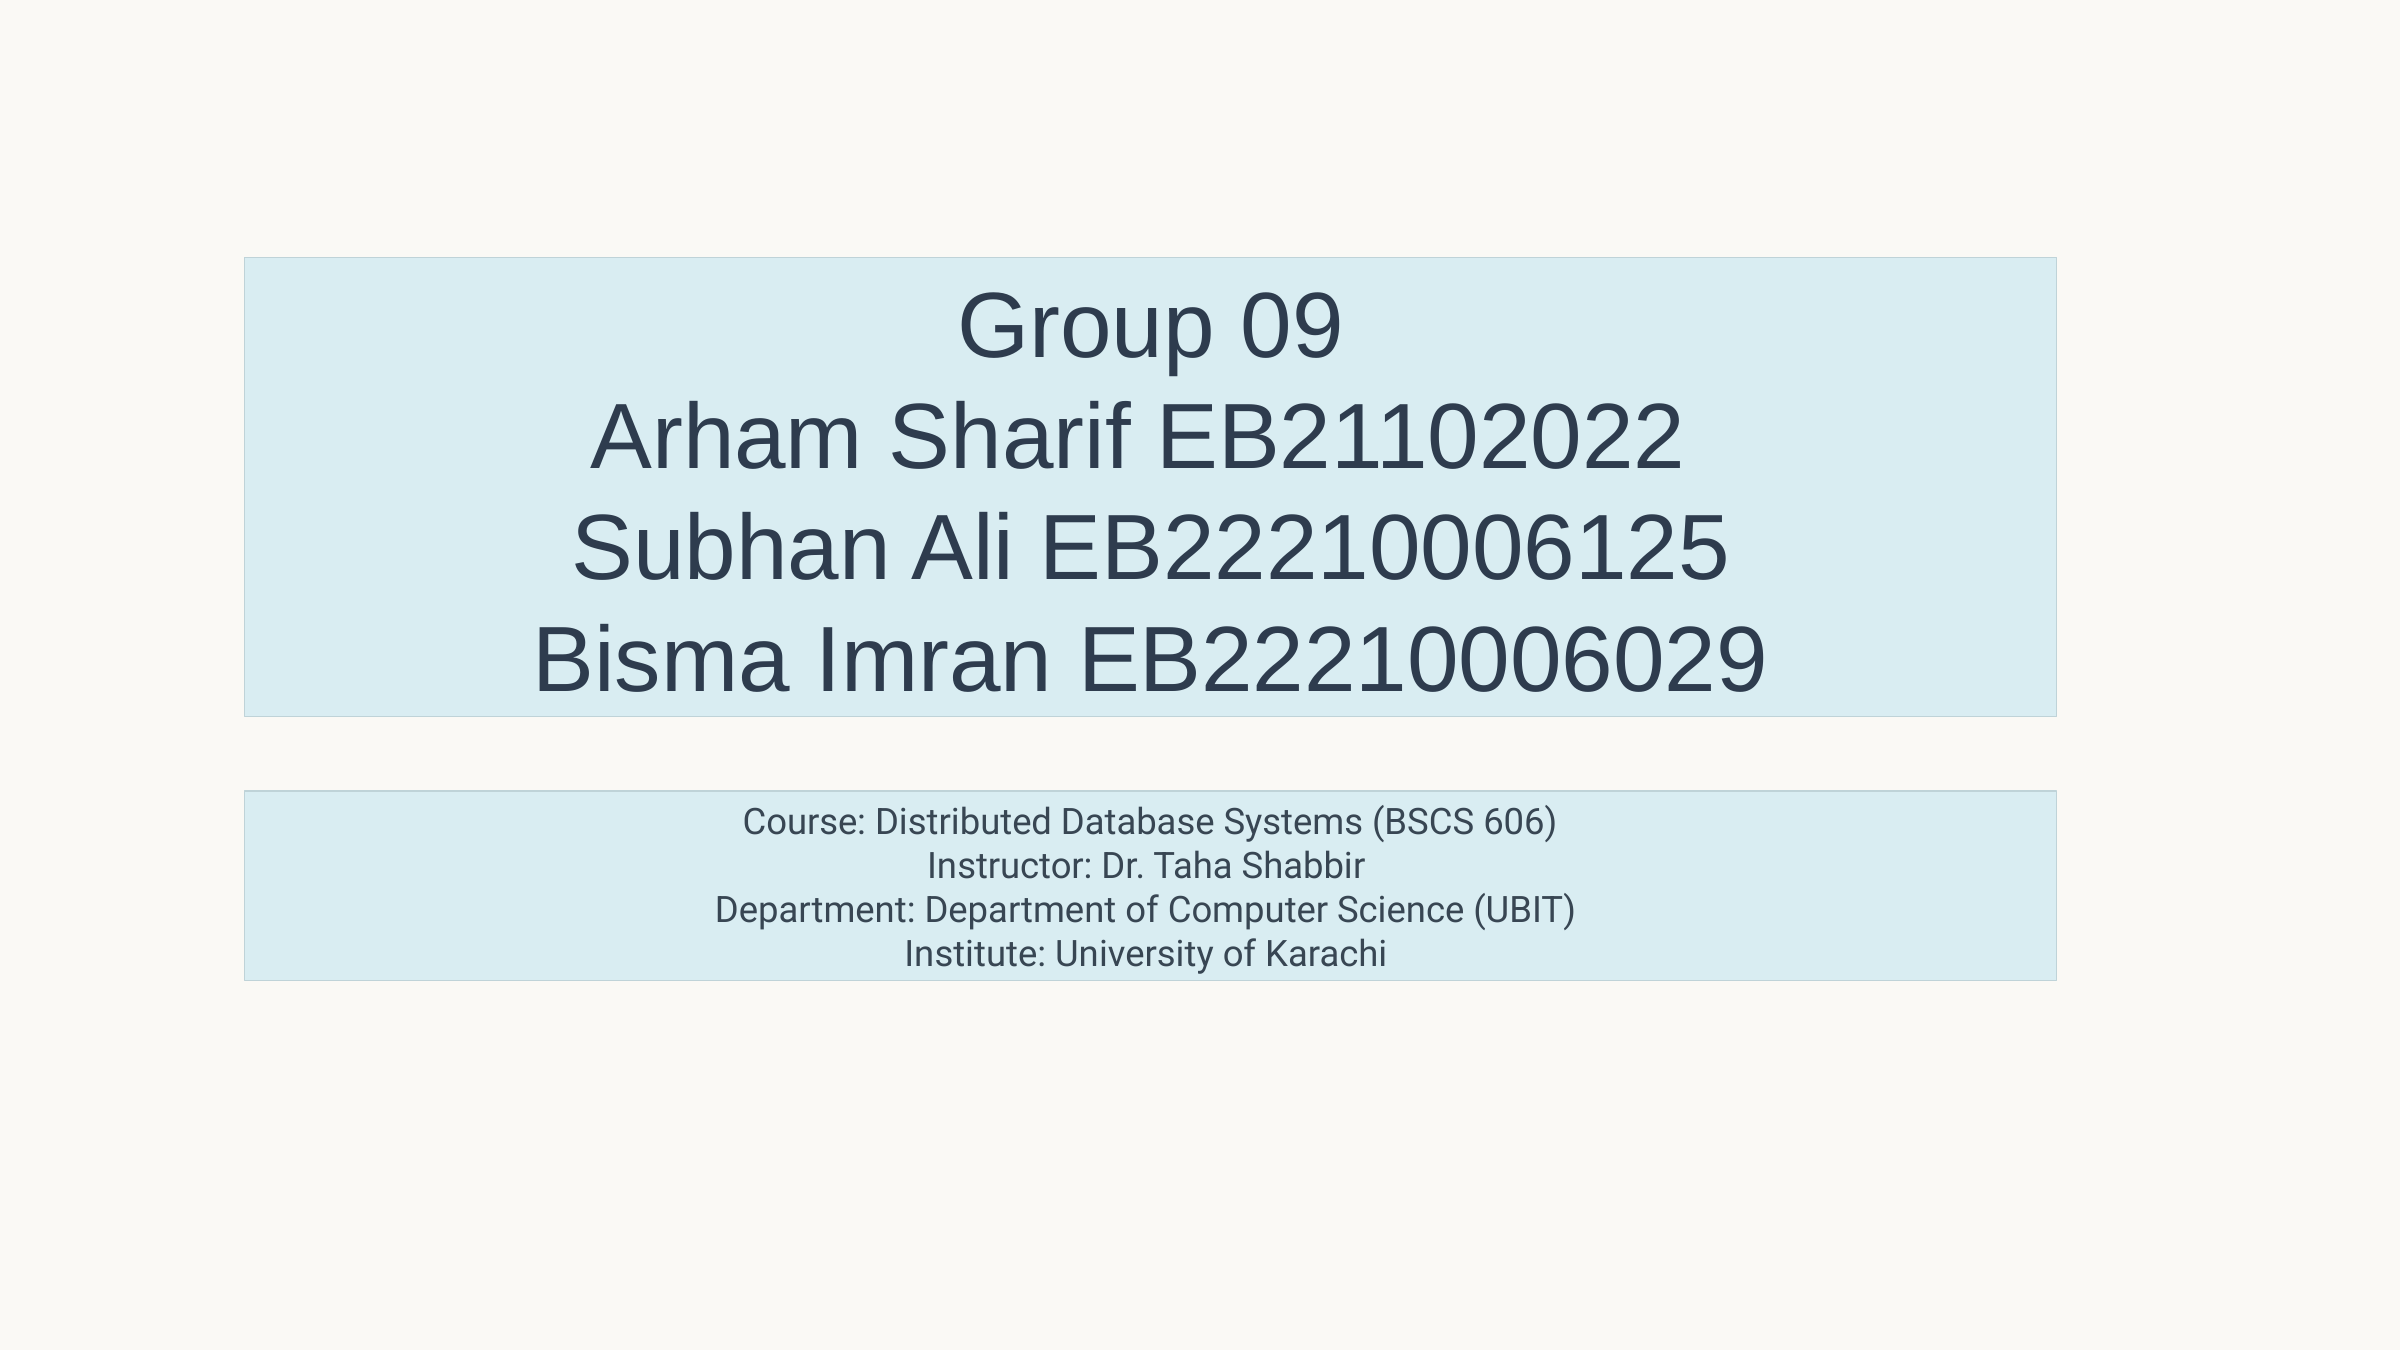

Group 09
Arham Sharif EB21102022
Subhan Ali EB22210006125
Bisma Imran EB22210006029
Course: Distributed Database Systems (BSCS 606)
Instructor: Dr. Taha Shabbir
Department: Department of Computer Science (UBIT)
Institute: University of Karachi